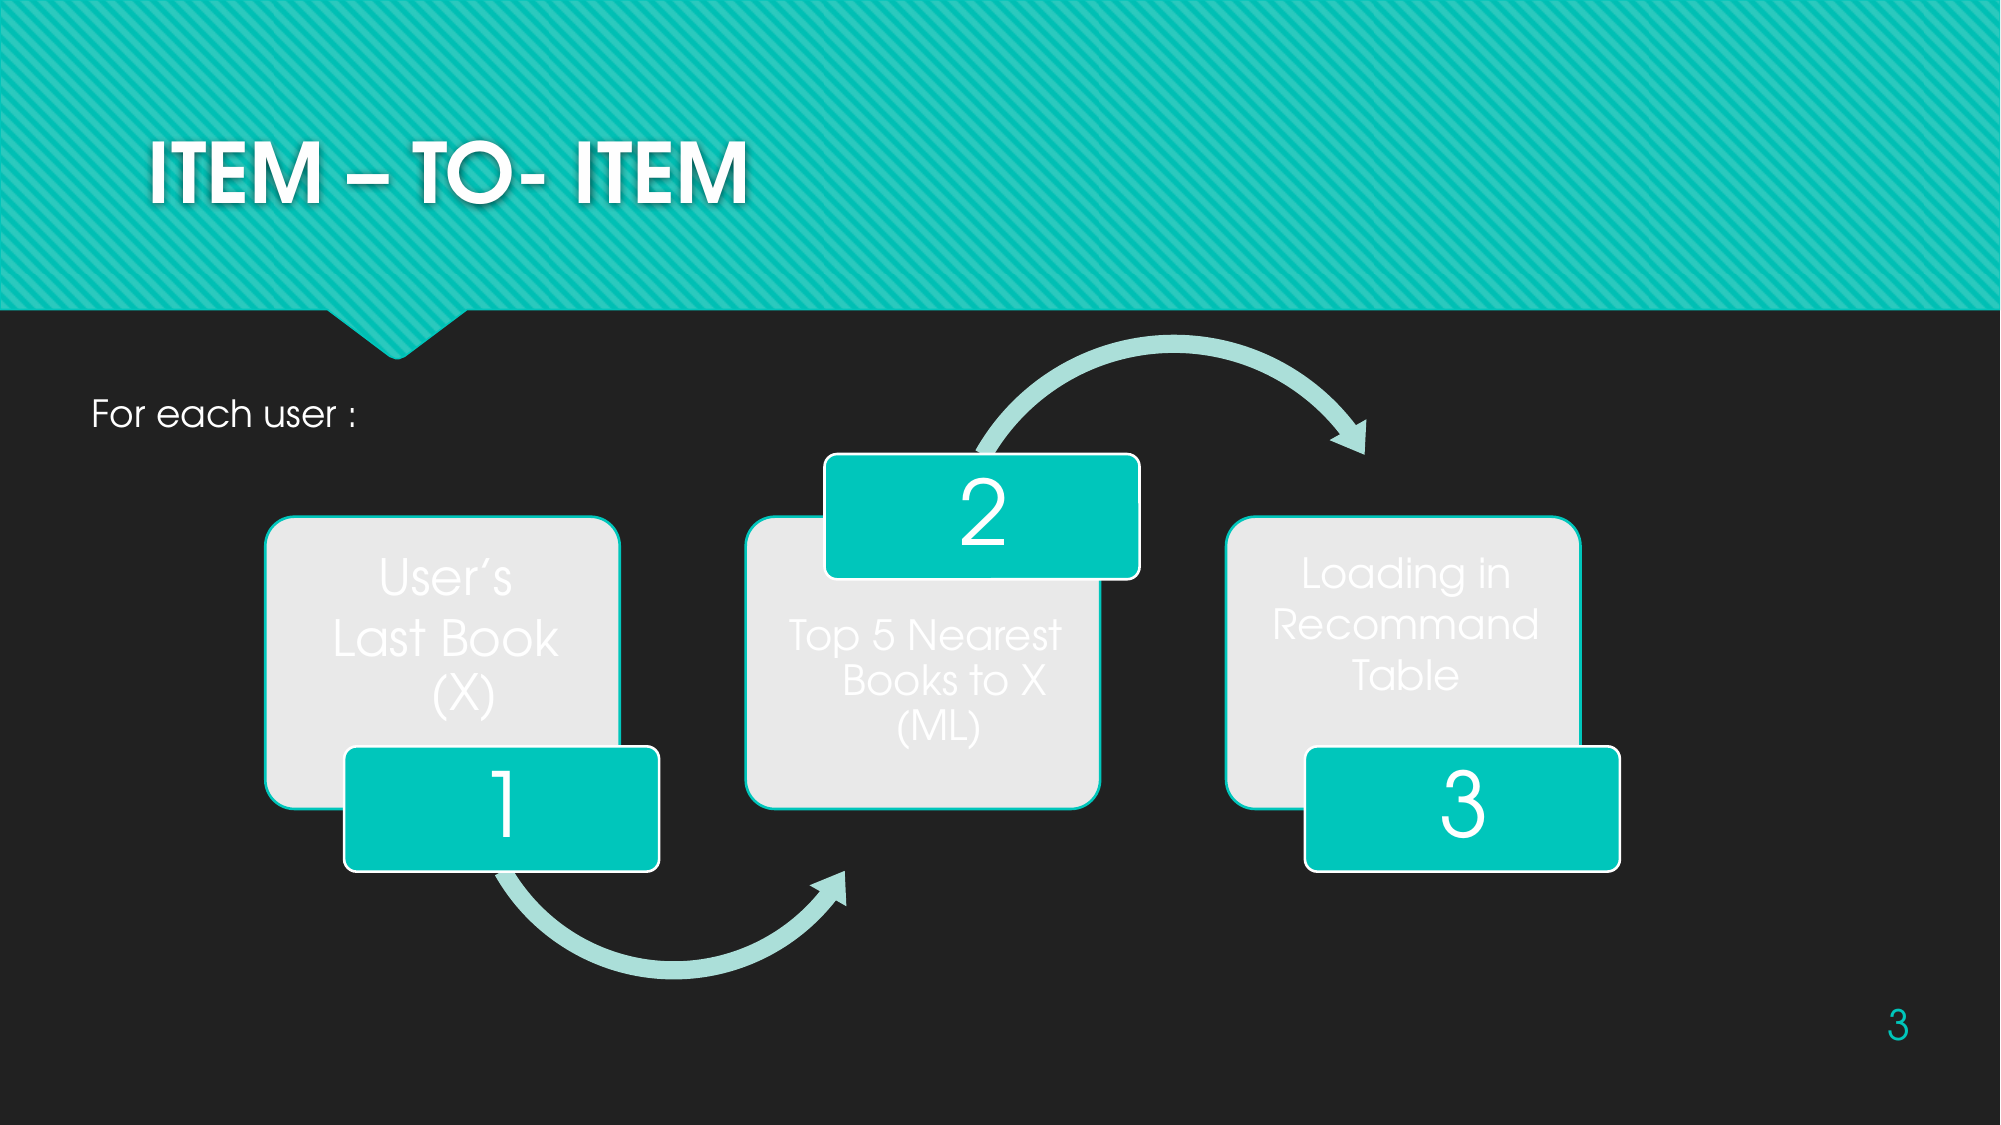

# ITEM – TO- ITEM
User’s
Last Book (X)
1
Top 5 Nearest Books to X (ML)
2
Loading in
Recommand
Table
3
For each user :
3